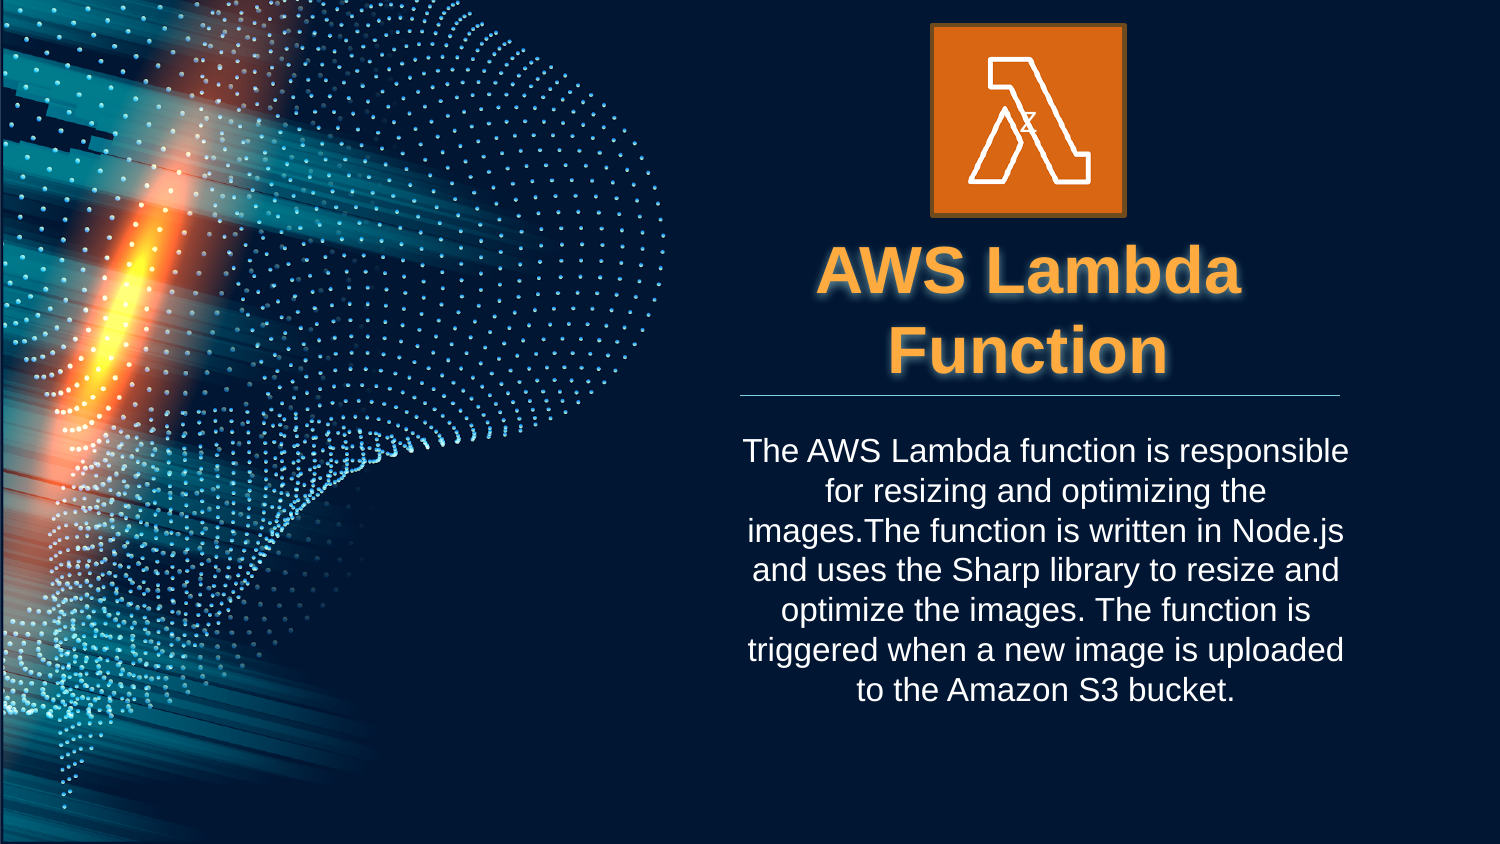

Z
# AWS Lambda Function
The AWS Lambda function is responsible for resizing and optimizing the images.The function is written in Node.js and uses the Sharp library to resize and optimize the images. The function is triggered when a new image is uploaded to the Amazon S3 bucket.